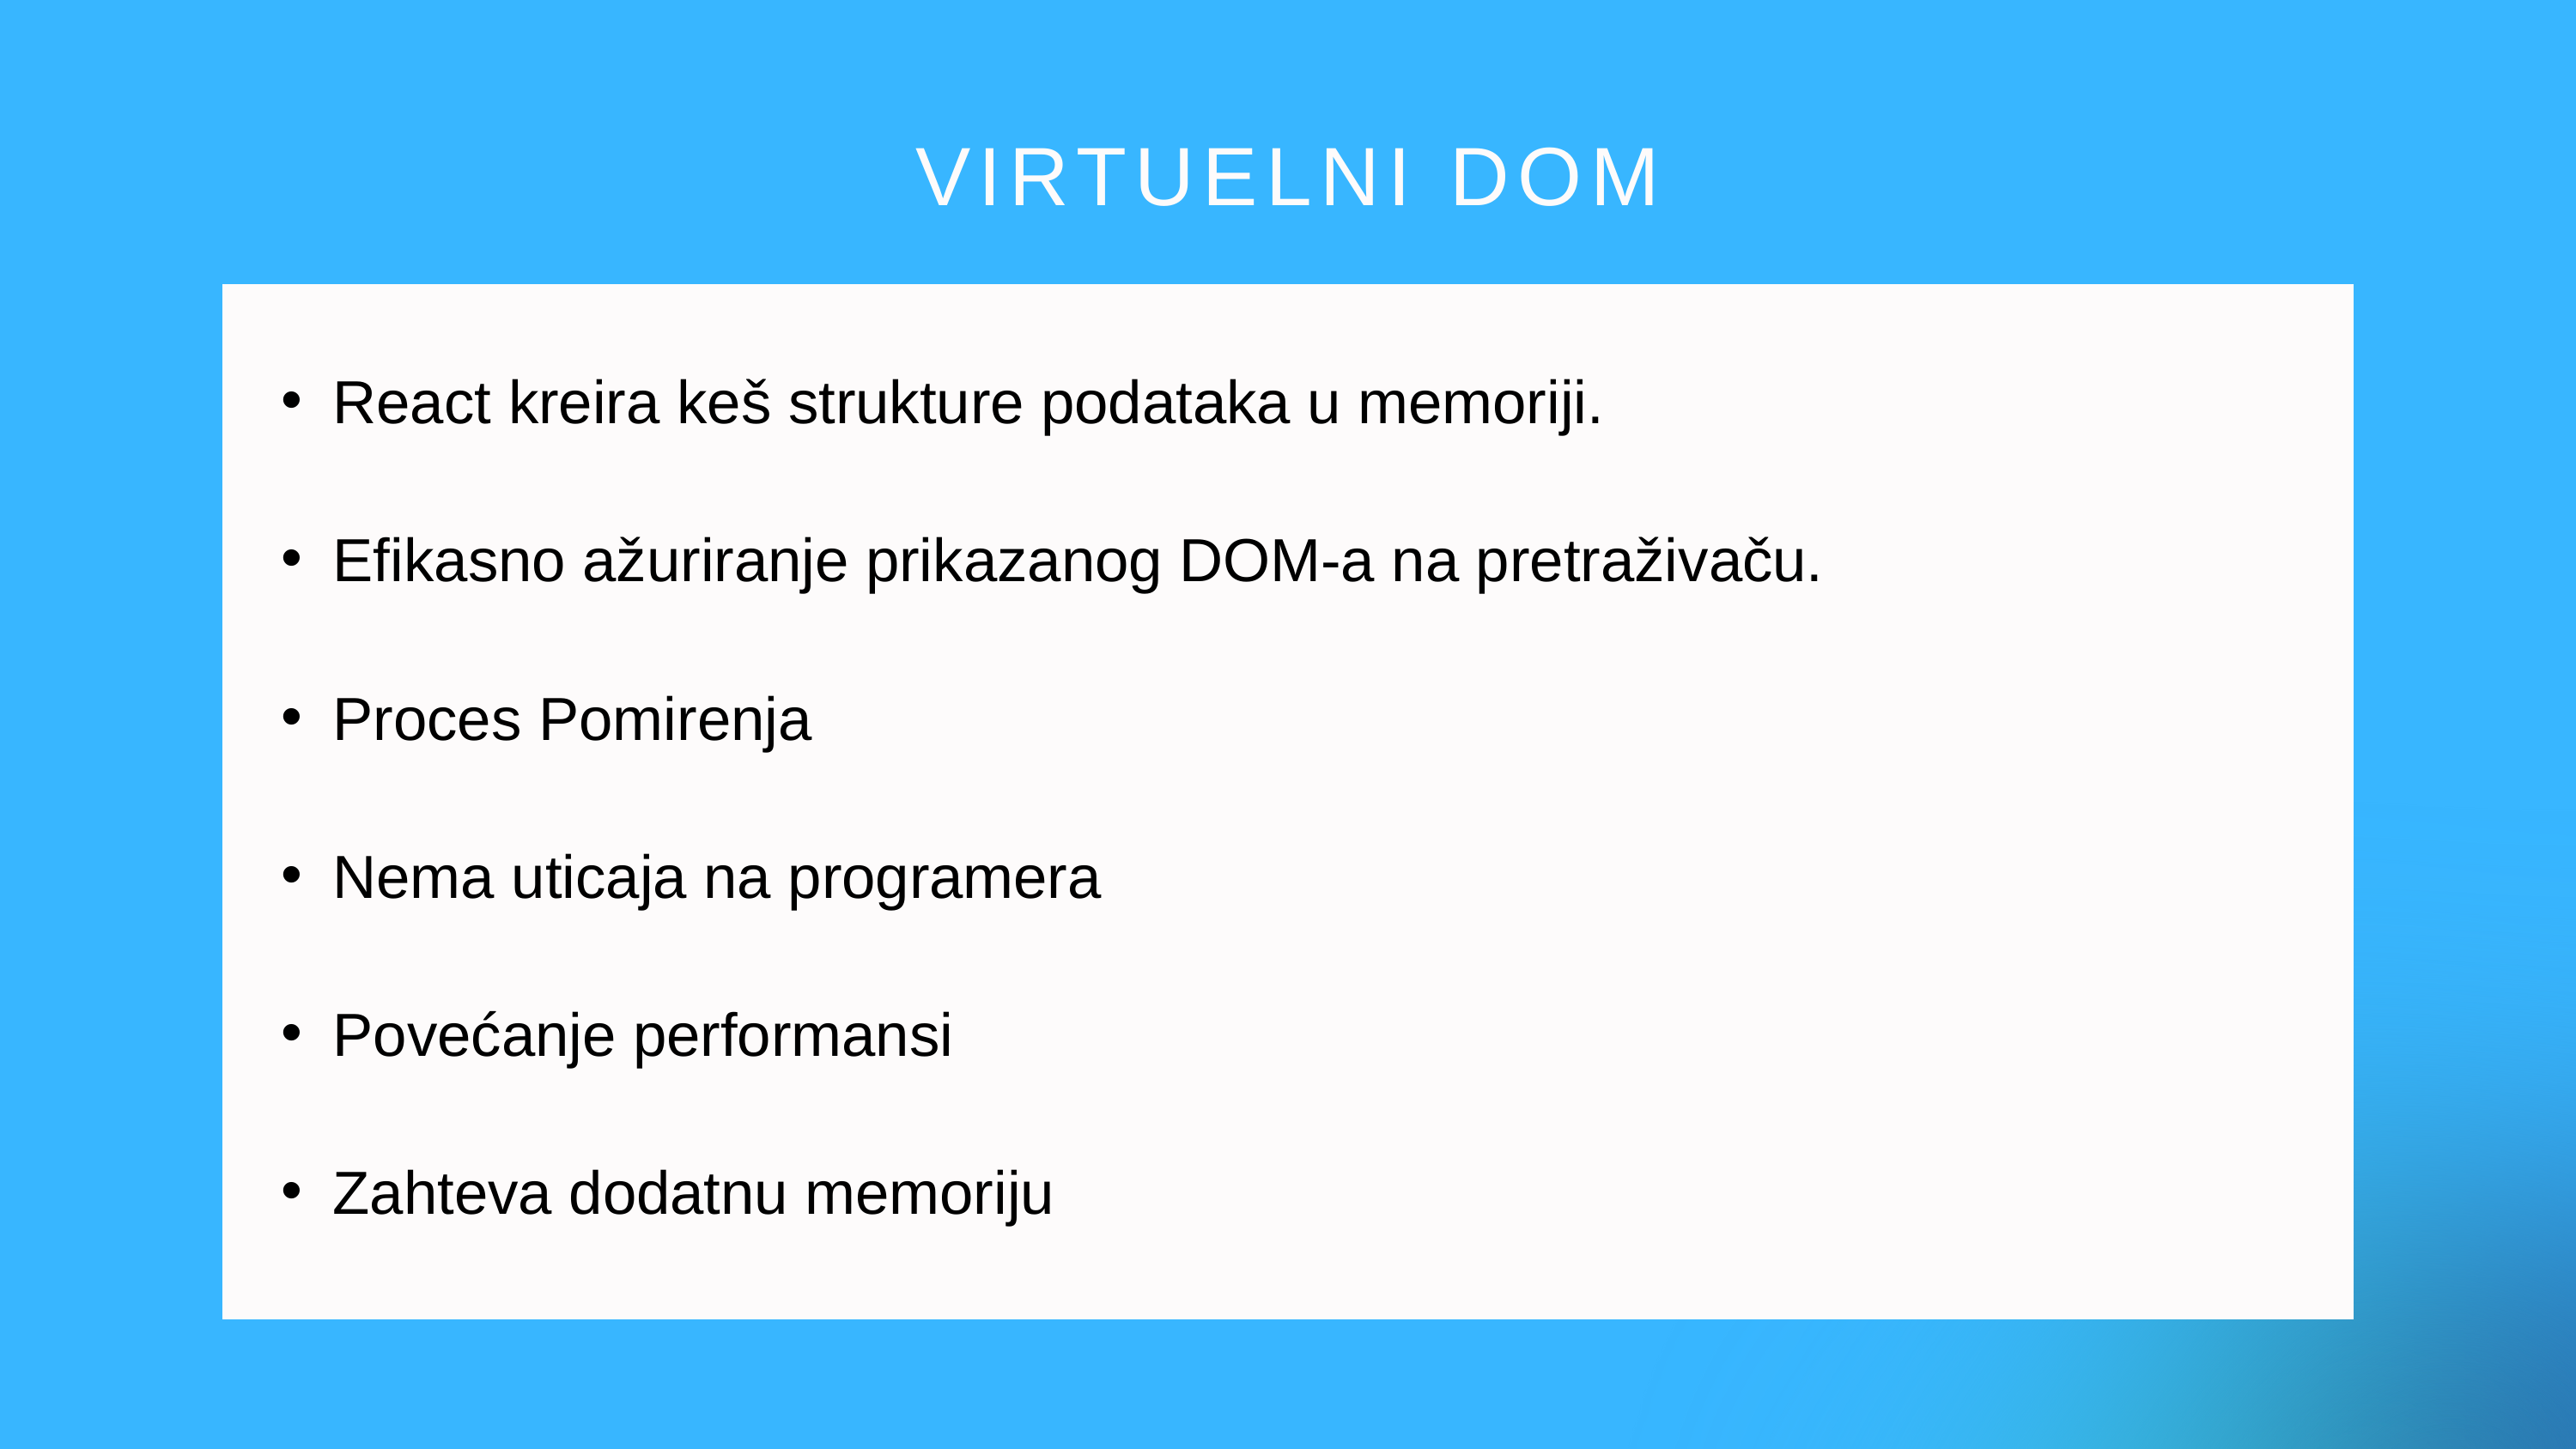

VIRTUELNI DOM

React kreira keš strukture podataka u memoriji.

Efikasno ažuriranje prikazanog DOM-a na pretraživaču.

Proces Pomirenja

Nema uticaja na programera

Povećanje performansi

Zahteva dodatnu memoriju